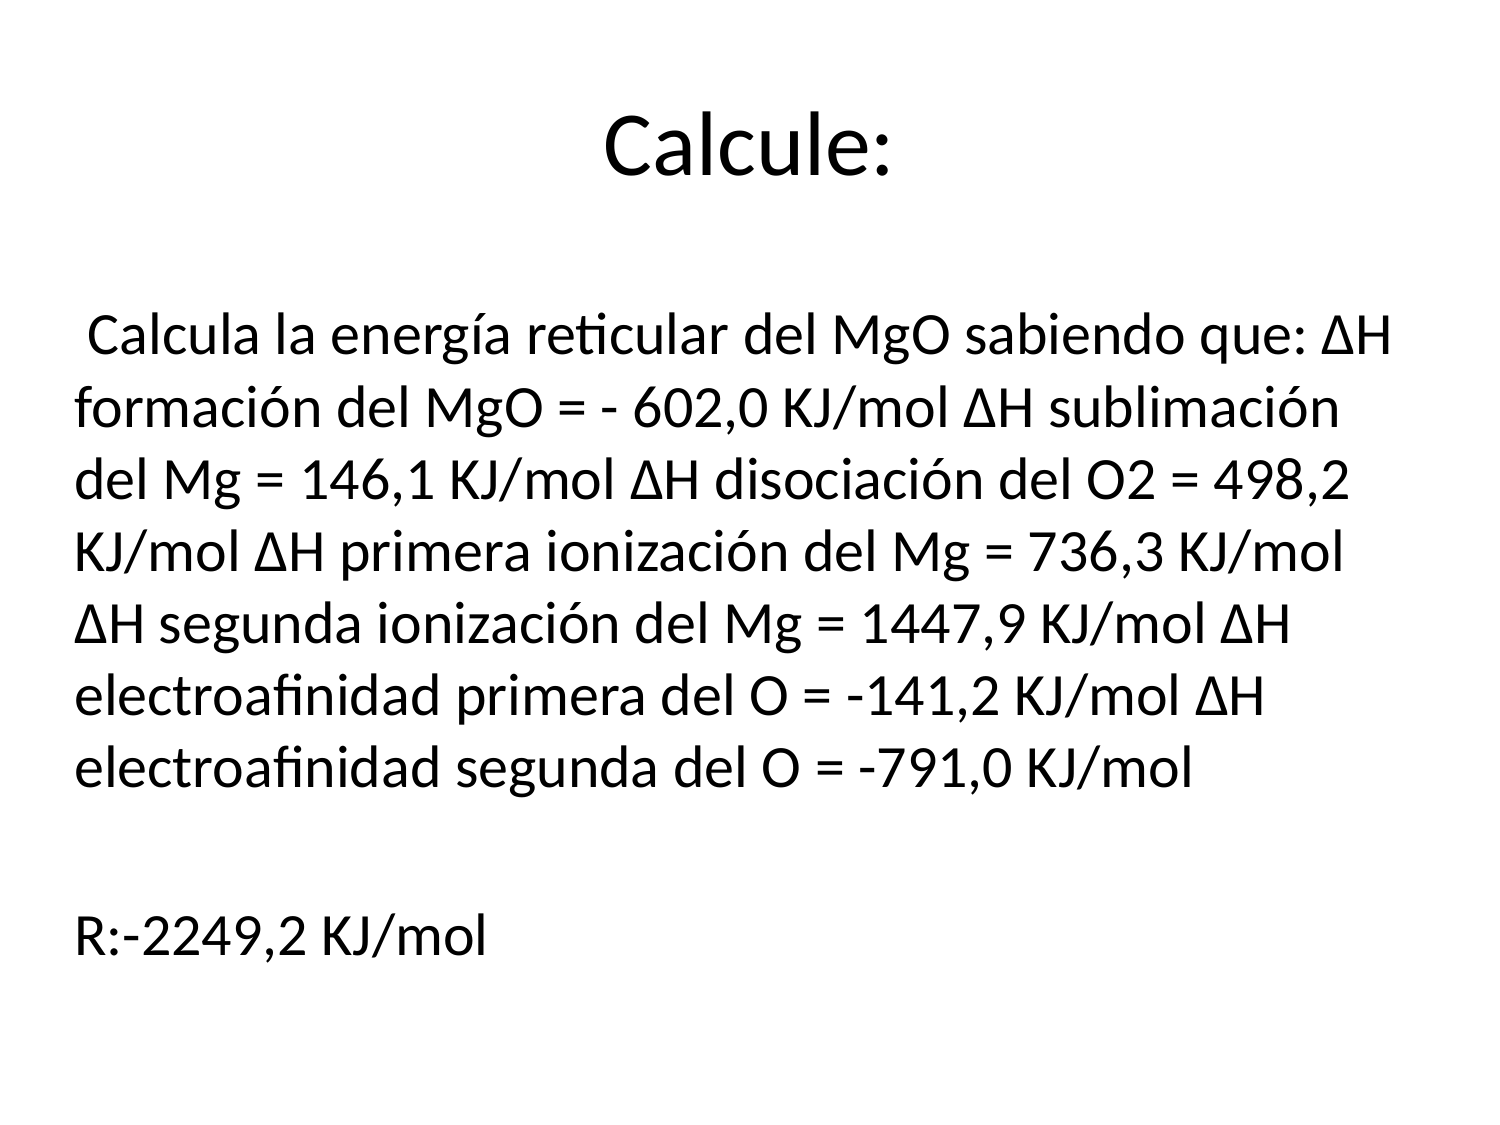

# Calcule:
 Calcula la energía reticular del MgO sabiendo que: ∆H formación del MgO = - 602,0 KJ/mol ∆H sublimación del Mg = 146,1 KJ/mol ∆H disociación del O2 = 498,2 KJ/mol ∆H primera ionización del Mg = 736,3 KJ/mol ∆H segunda ionización del Mg = 1447,9 KJ/mol ∆H electroafinidad primera del O = -141,2 KJ/mol ∆H electroafinidad segunda del O = -791,0 KJ/mol

R:-2249,2 KJ/mol